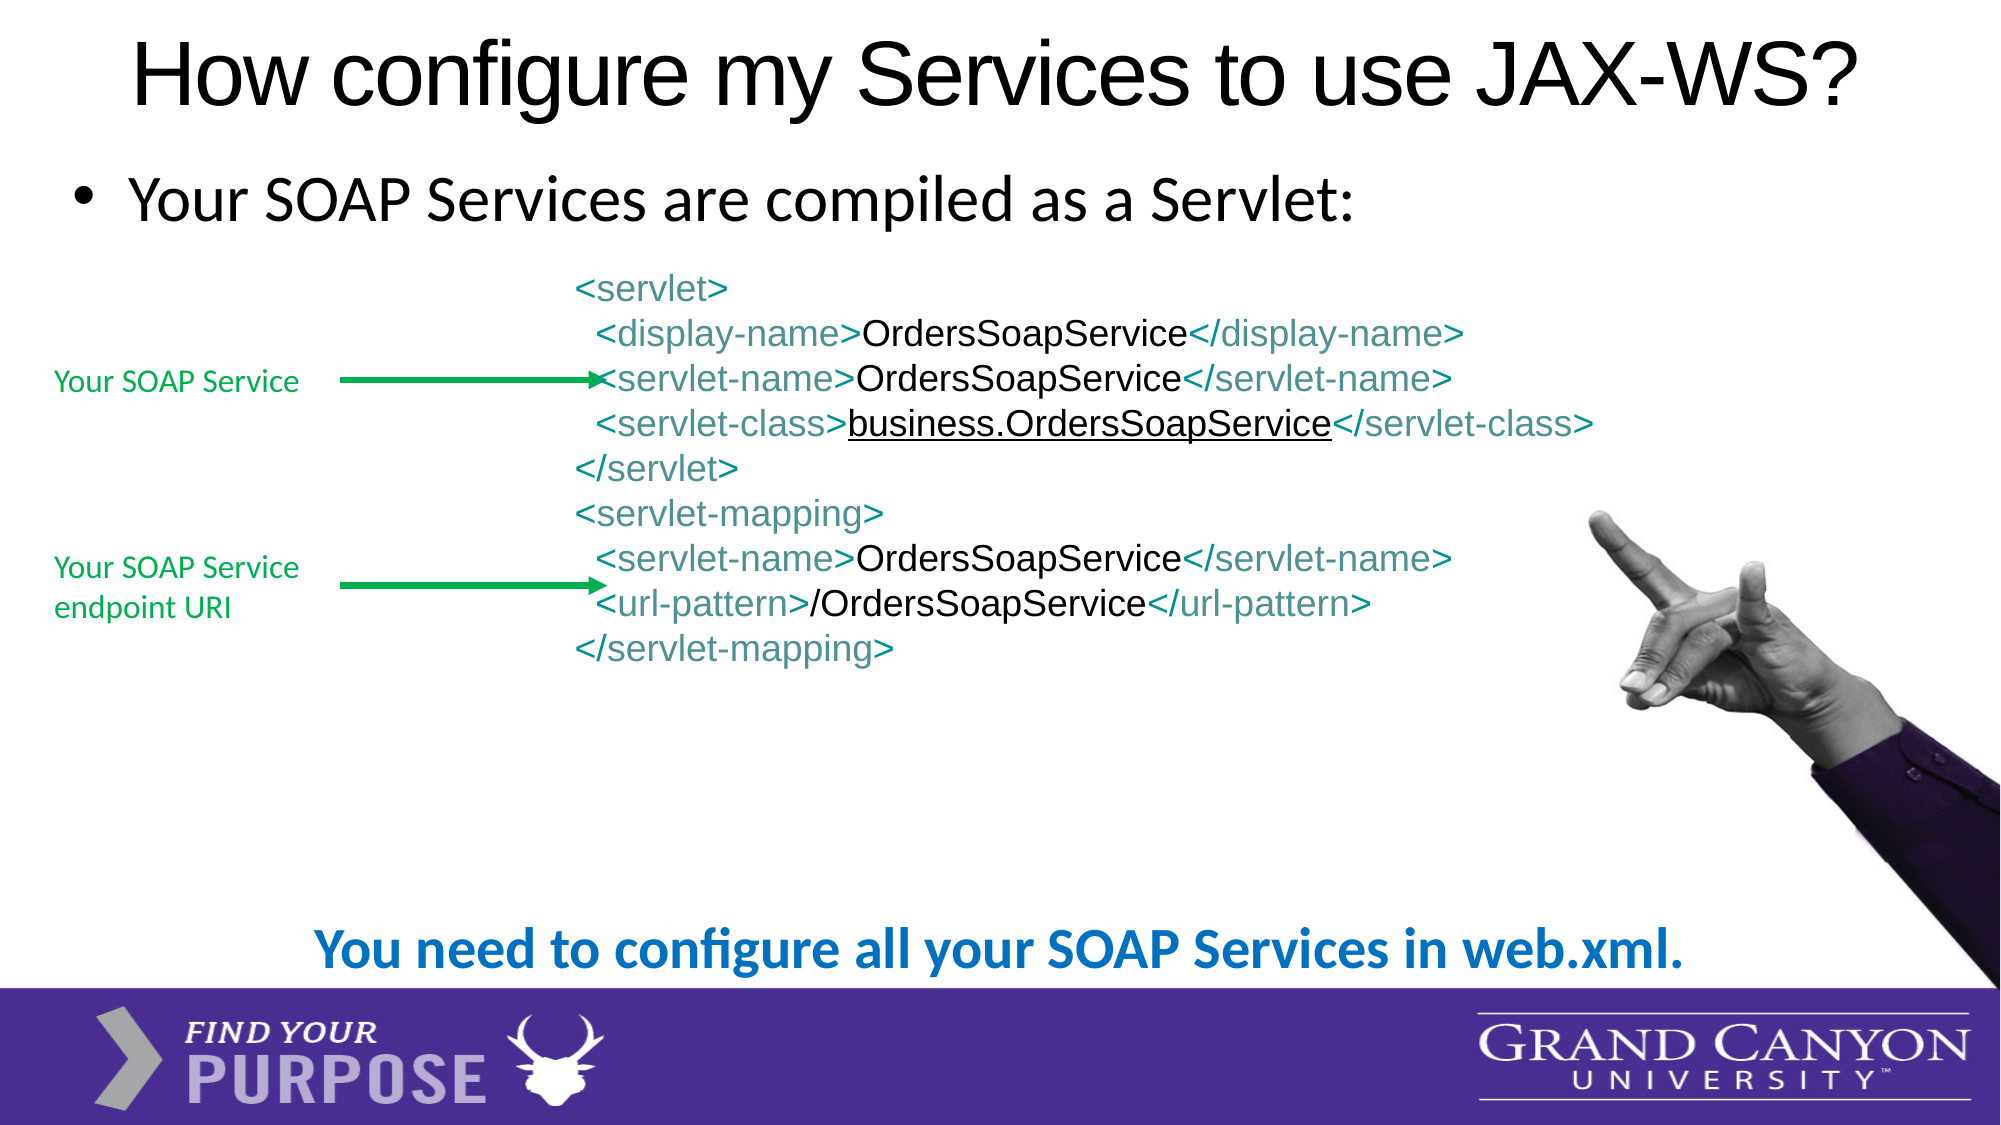

# How configure my Services to use JAX-WS?
Your SOAP Services are compiled as a Servlet:
  <servlet>
    <display-name>OrdersSoapService</display-name>
    <servlet-name>OrdersSoapService</servlet-name>
    <servlet-class>business.OrdersSoapService</servlet-class>
  </servlet>
  <servlet-mapping>
    <servlet-name>OrdersSoapService</servlet-name>
    <url-pattern>/OrdersSoapService</url-pattern>
  </servlet-mapping>
Your SOAP Service
Your SOAP Service endpoint URI
You need to configure all your SOAP Services in web.xml.